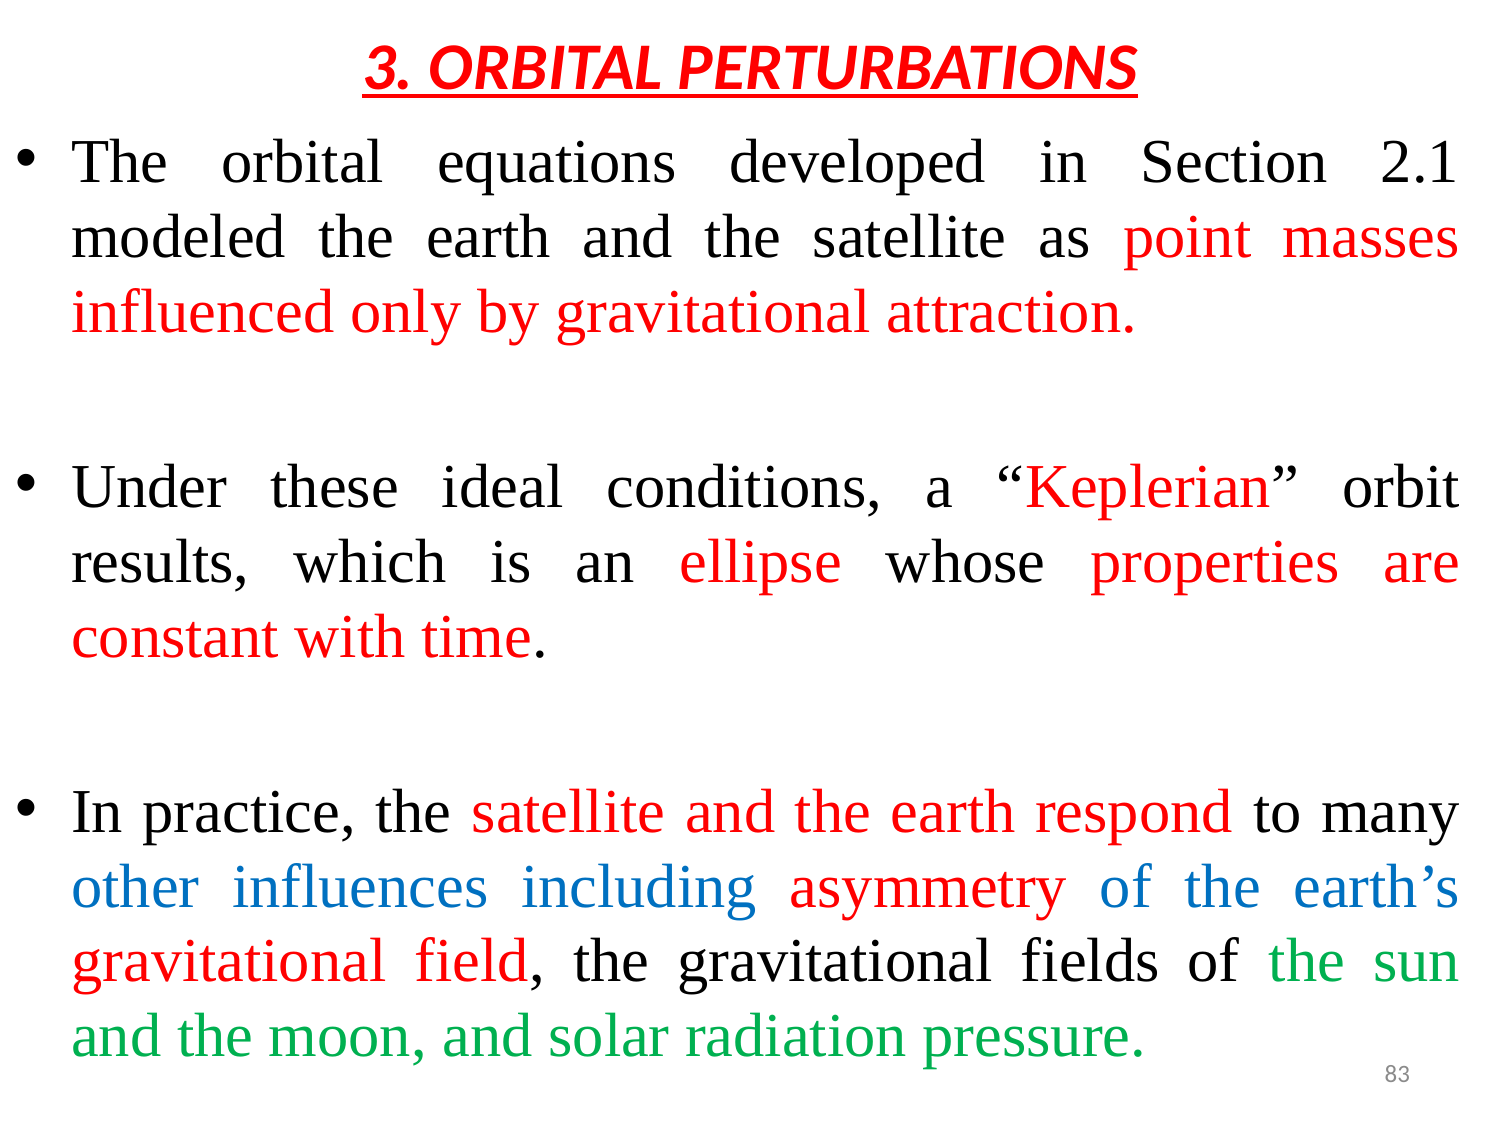

# 3. ORBITAL PERTURBATIONS
The orbital equations developed in Section 2.1 modeled the earth and the satellite as point masses influenced only by gravitational attraction.

Under these ideal conditions, a “Keplerian” orbit results, which is an ellipse whose properties are constant with time.

In practice, the satellite and the earth respond to many other influences including asymmetry of the earth’s gravitational field, the gravitational fields of the sun and the moon, and solar radiation pressure.
83